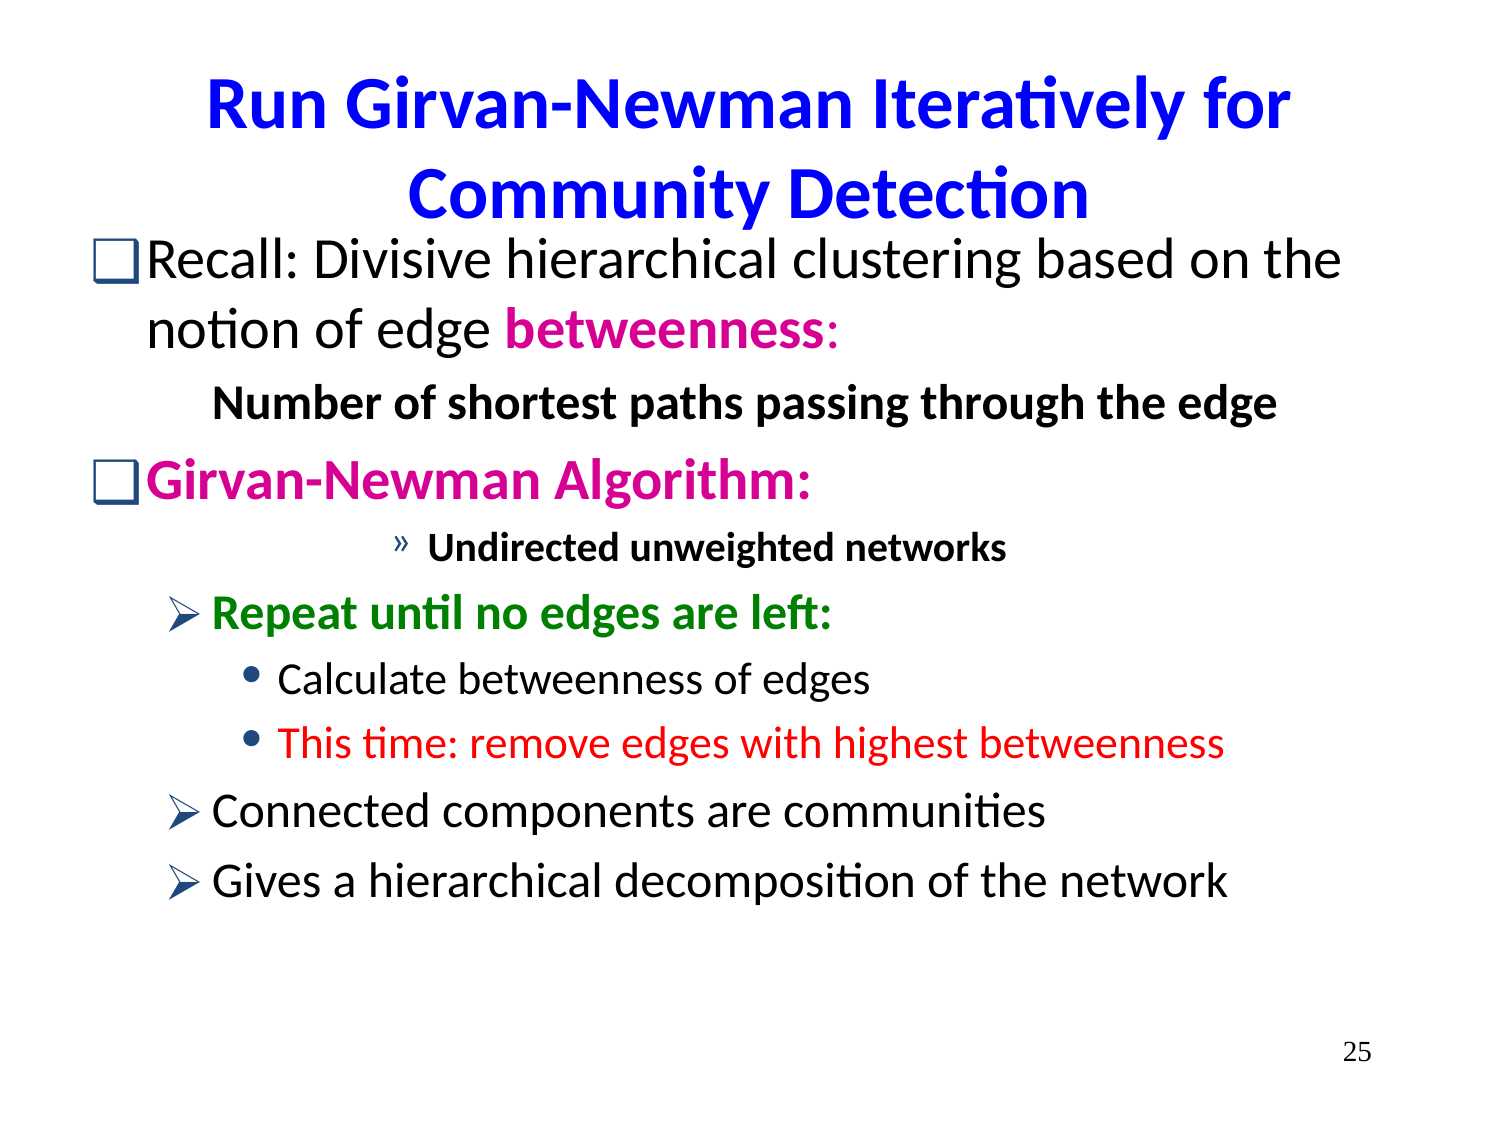

[Girvan-Newman ‘02]
# Run Girvan-Newman Iteratively for Community Detection
Recall: Divisive hierarchical clustering based on the notion of edge betweenness:
	Number of shortest paths passing through the edge
Girvan-Newman Algorithm:
Undirected unweighted networks
Repeat until no edges are left:
Calculate betweenness of edges
This time: remove edges with highest betweenness
Connected components are communities
Gives a hierarchical decomposition of the network

25